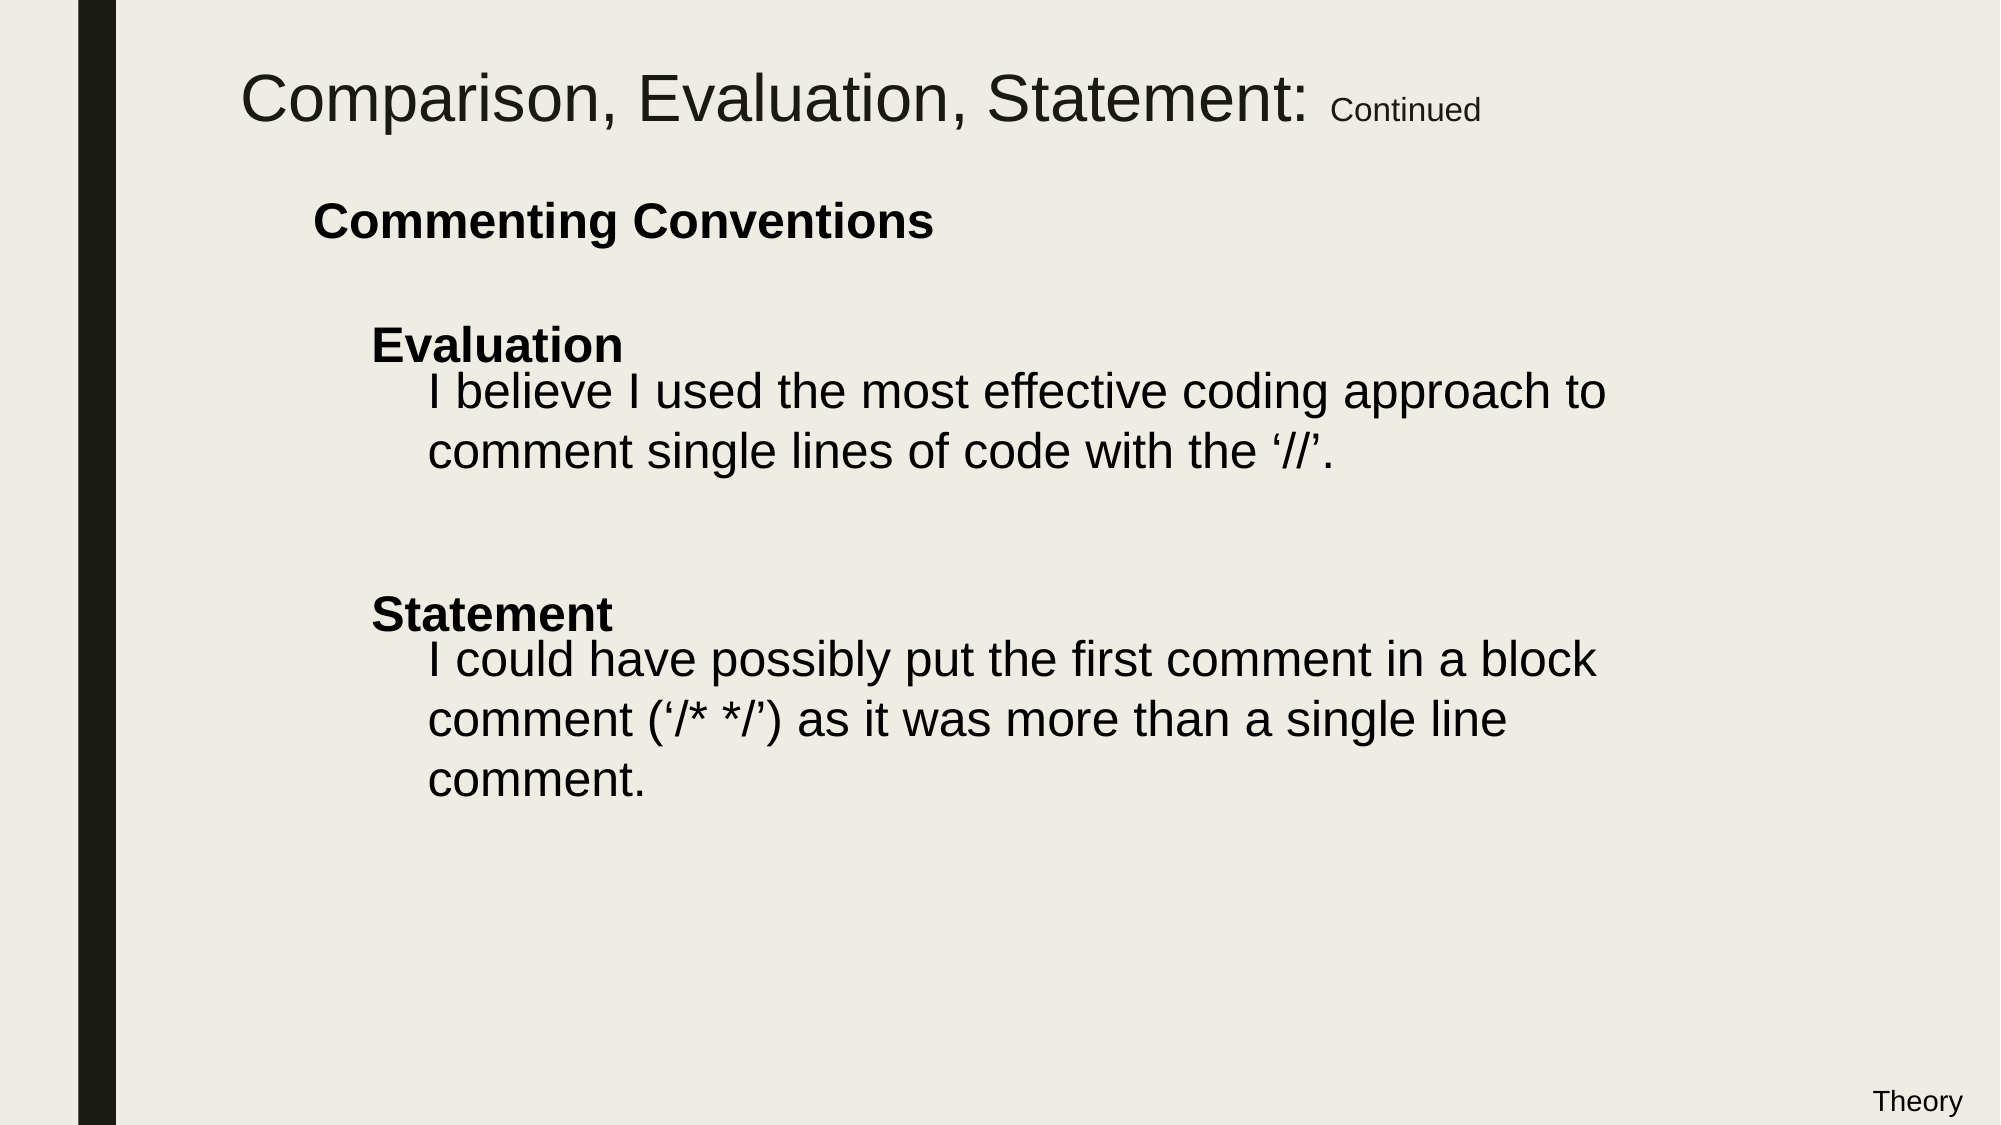

# Comparison, Evaluation, Statement: Continued
Commenting Conventions
Evaluation
I believe I used the most effective coding approach to comment single lines of code with the ‘//’.
Statement
I could have possibly put the first comment in a block comment (‘/* */’) as it was more than a single line comment.
Theory 1